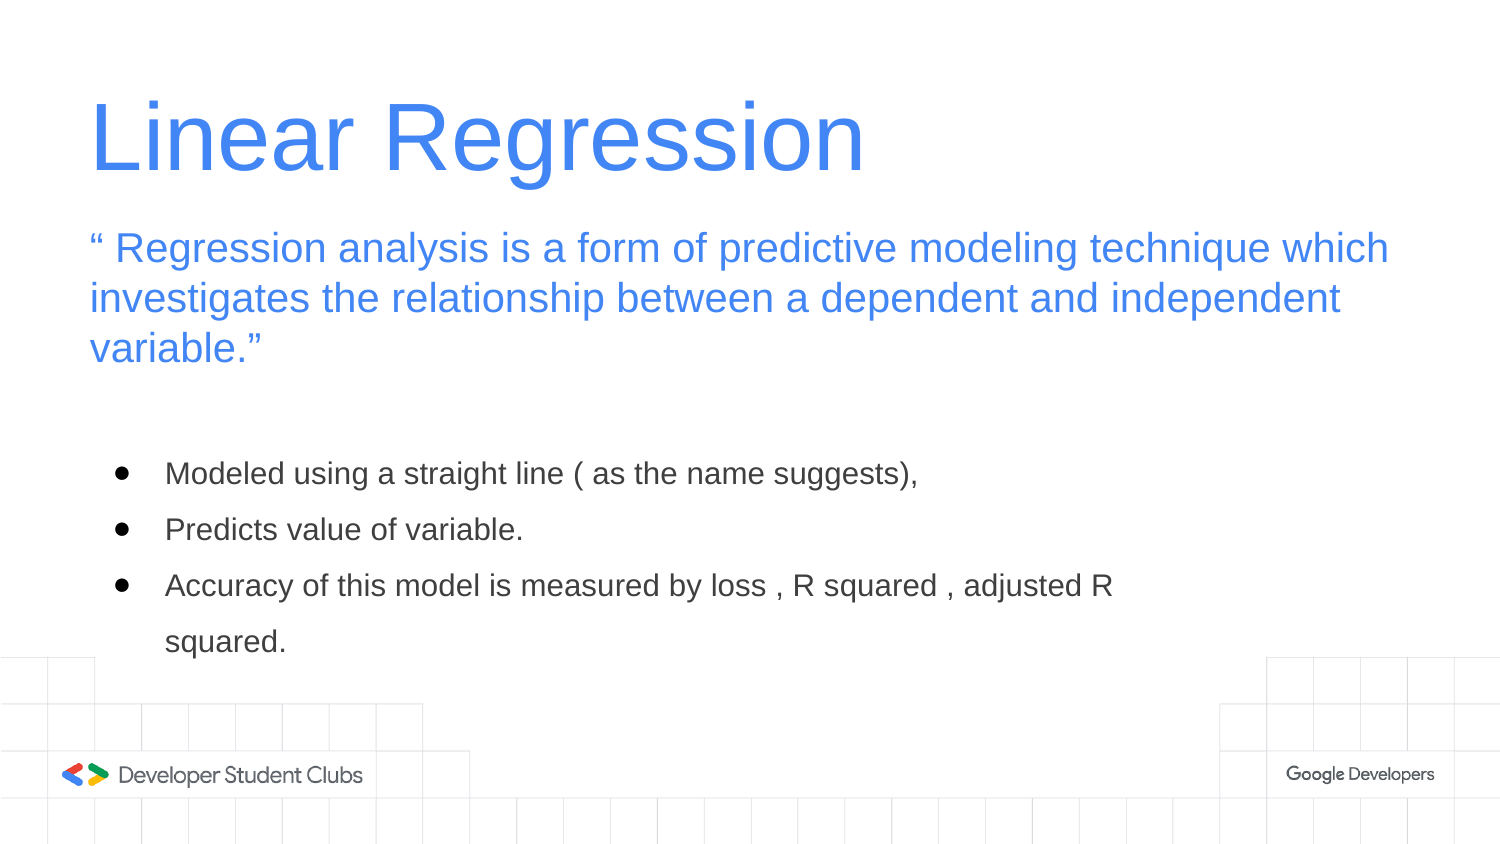

# Linear Regression
“ Regression analysis is a form of predictive modeling technique which investigates the relationship between a dependent and independent variable.”
Modeled using a straight line ( as the name suggests),
Predicts value of variable.
Accuracy of this model is measured by loss , R squared , adjusted R squared.